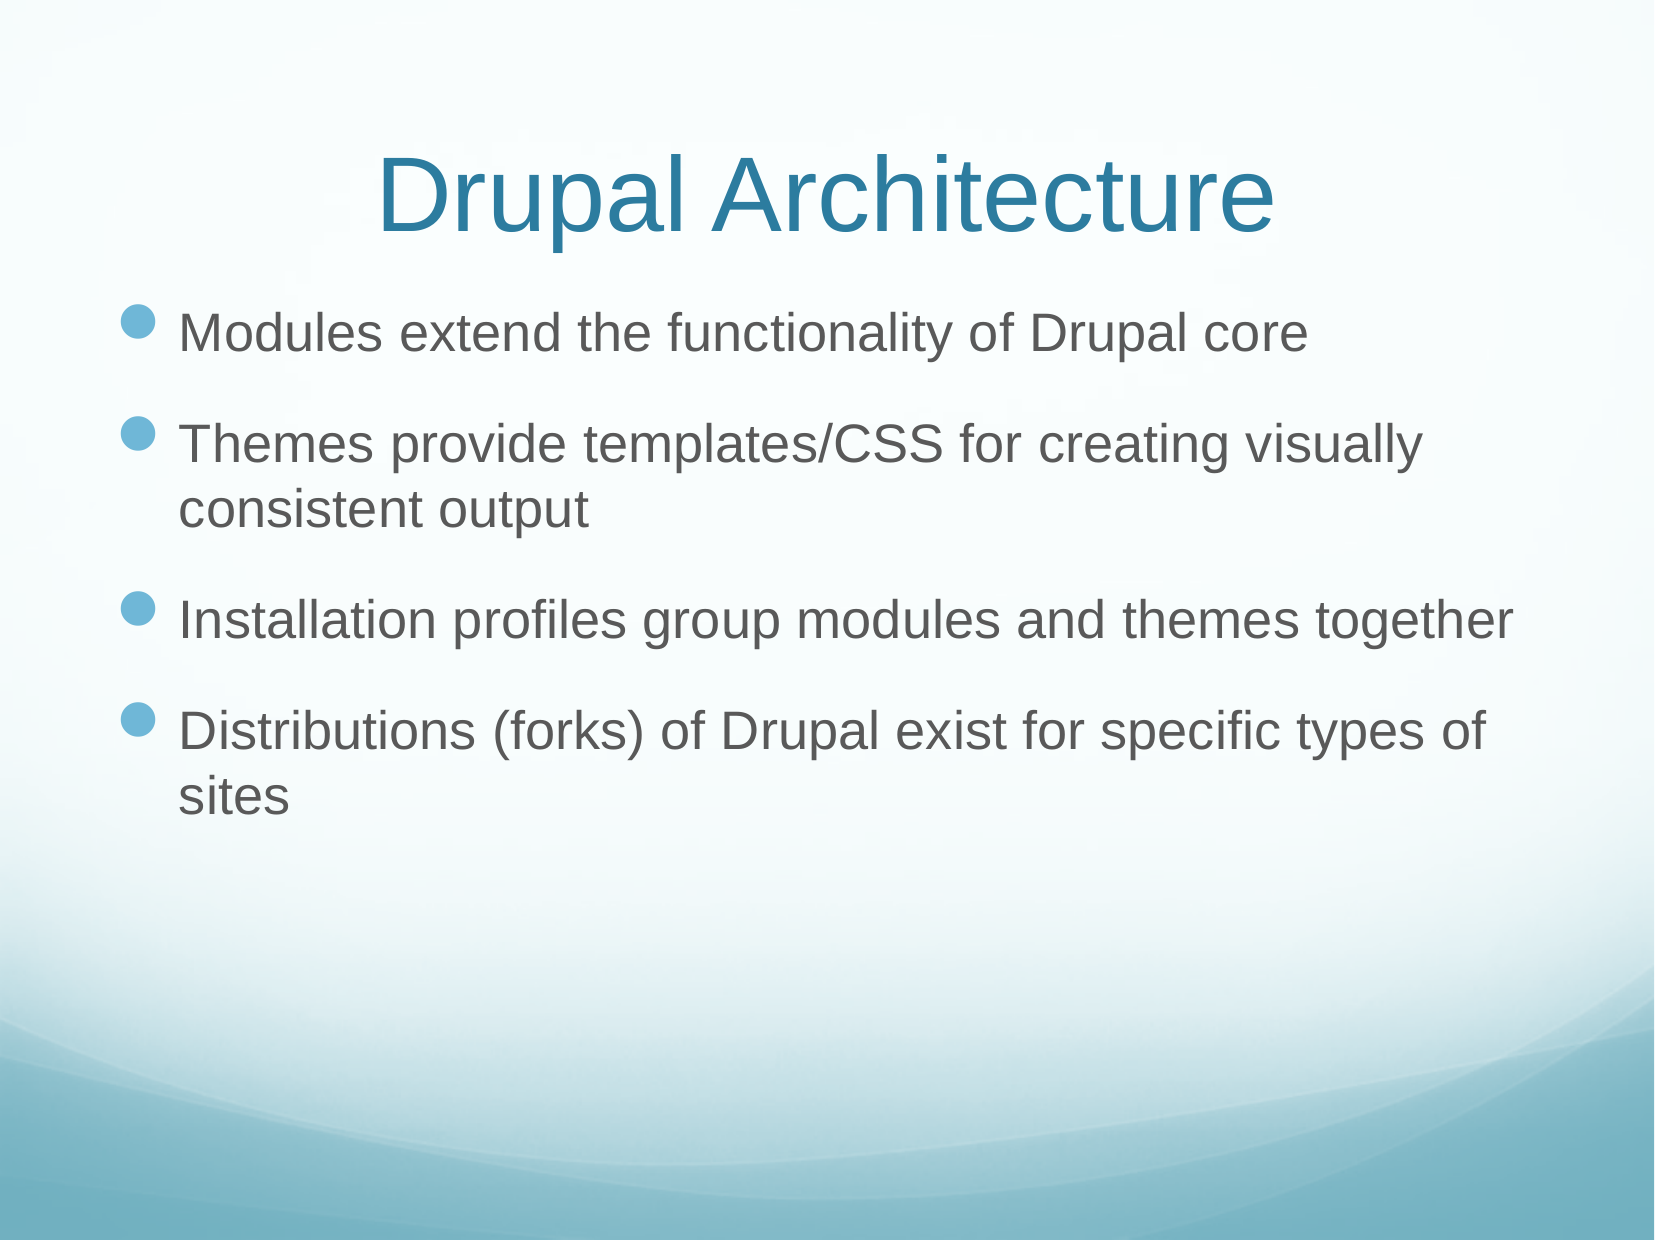

# Drupal Architecture
Modules extend the functionality of Drupal core
Themes provide templates/CSS for creating visually consistent output
Installation profiles group modules and themes together
Distributions (forks) of Drupal exist for specific types of sites